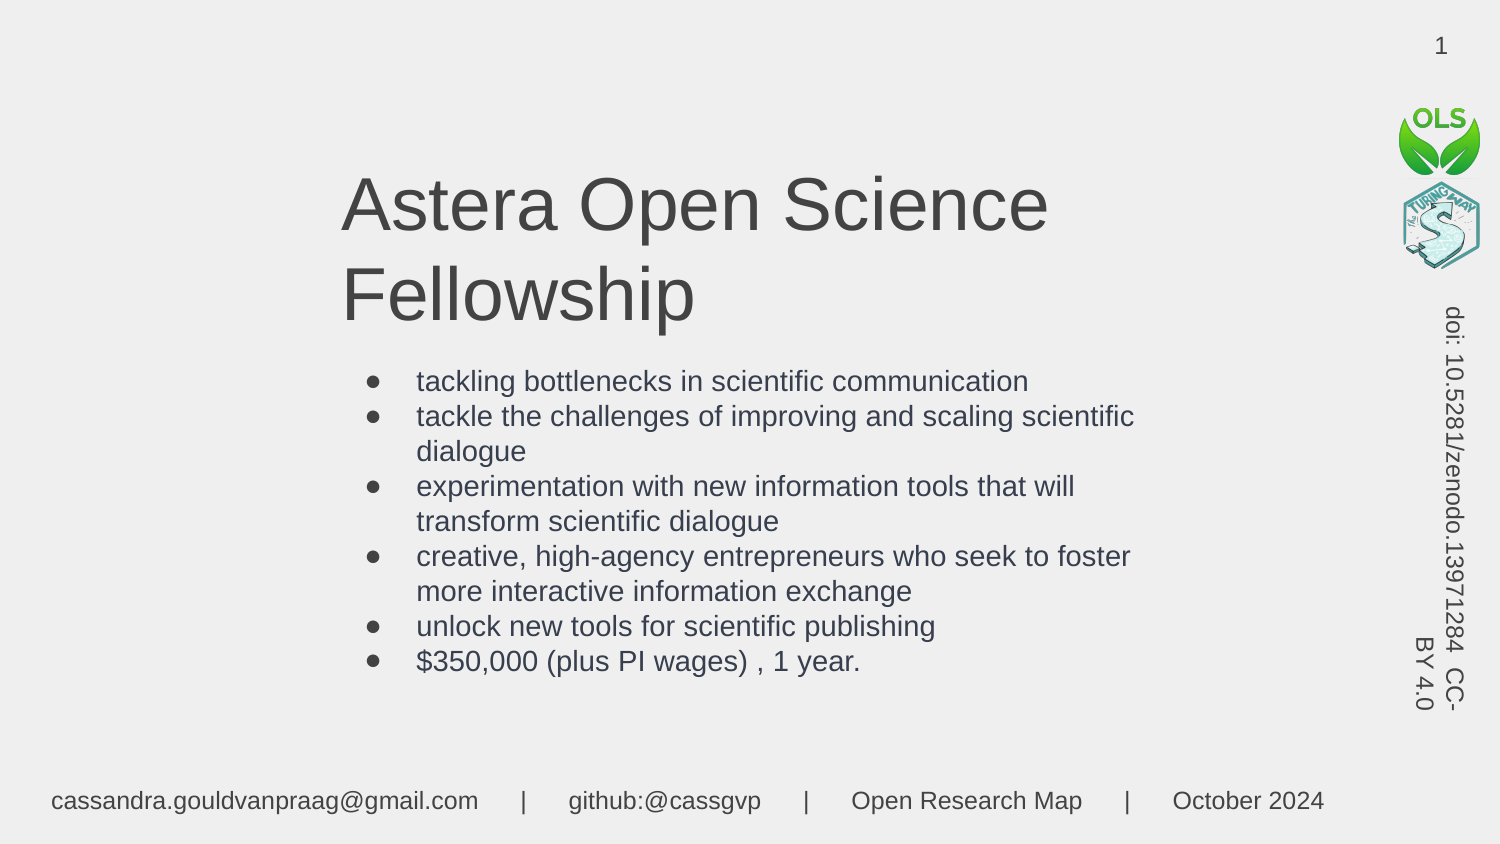

1
# Astera Open Science Fellowship
tackling bottlenecks in scientific communication
tackle the challenges of improving and scaling scientific dialogue
experimentation with new information tools that will transform scientific dialogue
creative, high-agency entrepreneurs who seek to foster more interactive information exchange
unlock new tools for scientific publishing
$350,000 (plus PI wages) , 1 year.